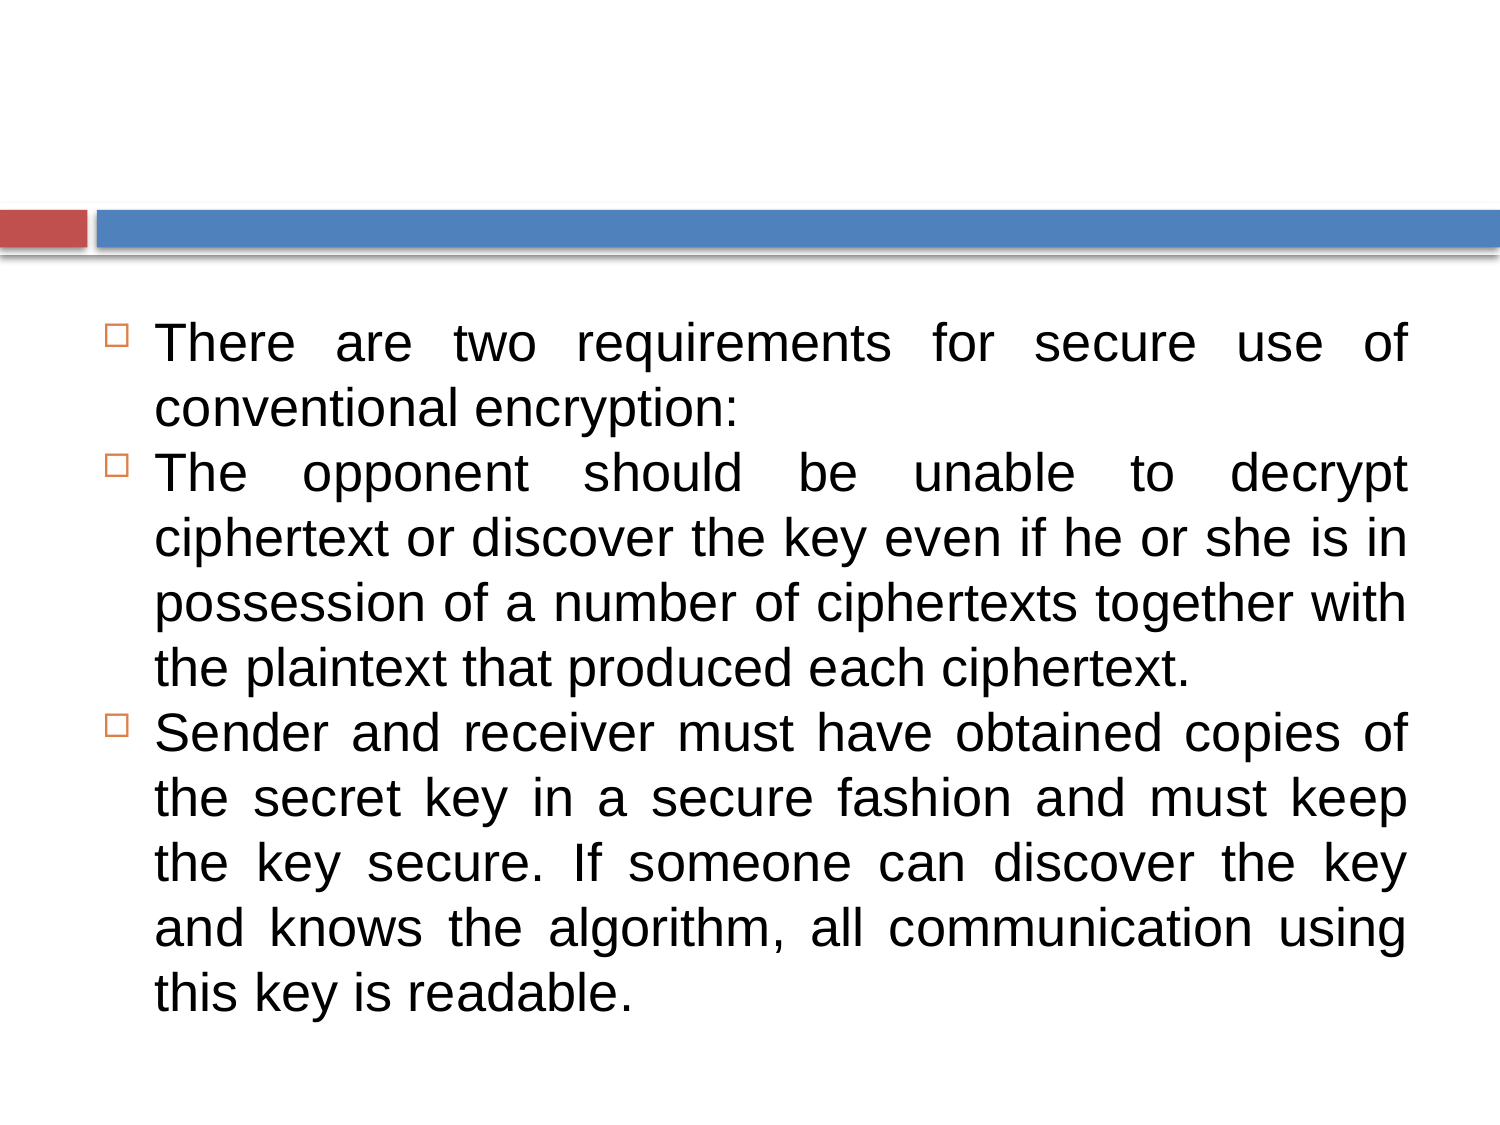

There are two requirements for secure use of conventional encryption:
The opponent should be unable to decrypt ciphertext or discover the key even if he or she is in possession of a number of ciphertexts together with the plaintext that produced each ciphertext.
Sender and receiver must have obtained copies of the secret key in a secure fashion and must keep the key secure. If someone can discover the key and knows the algorithm, all communication using this key is readable.